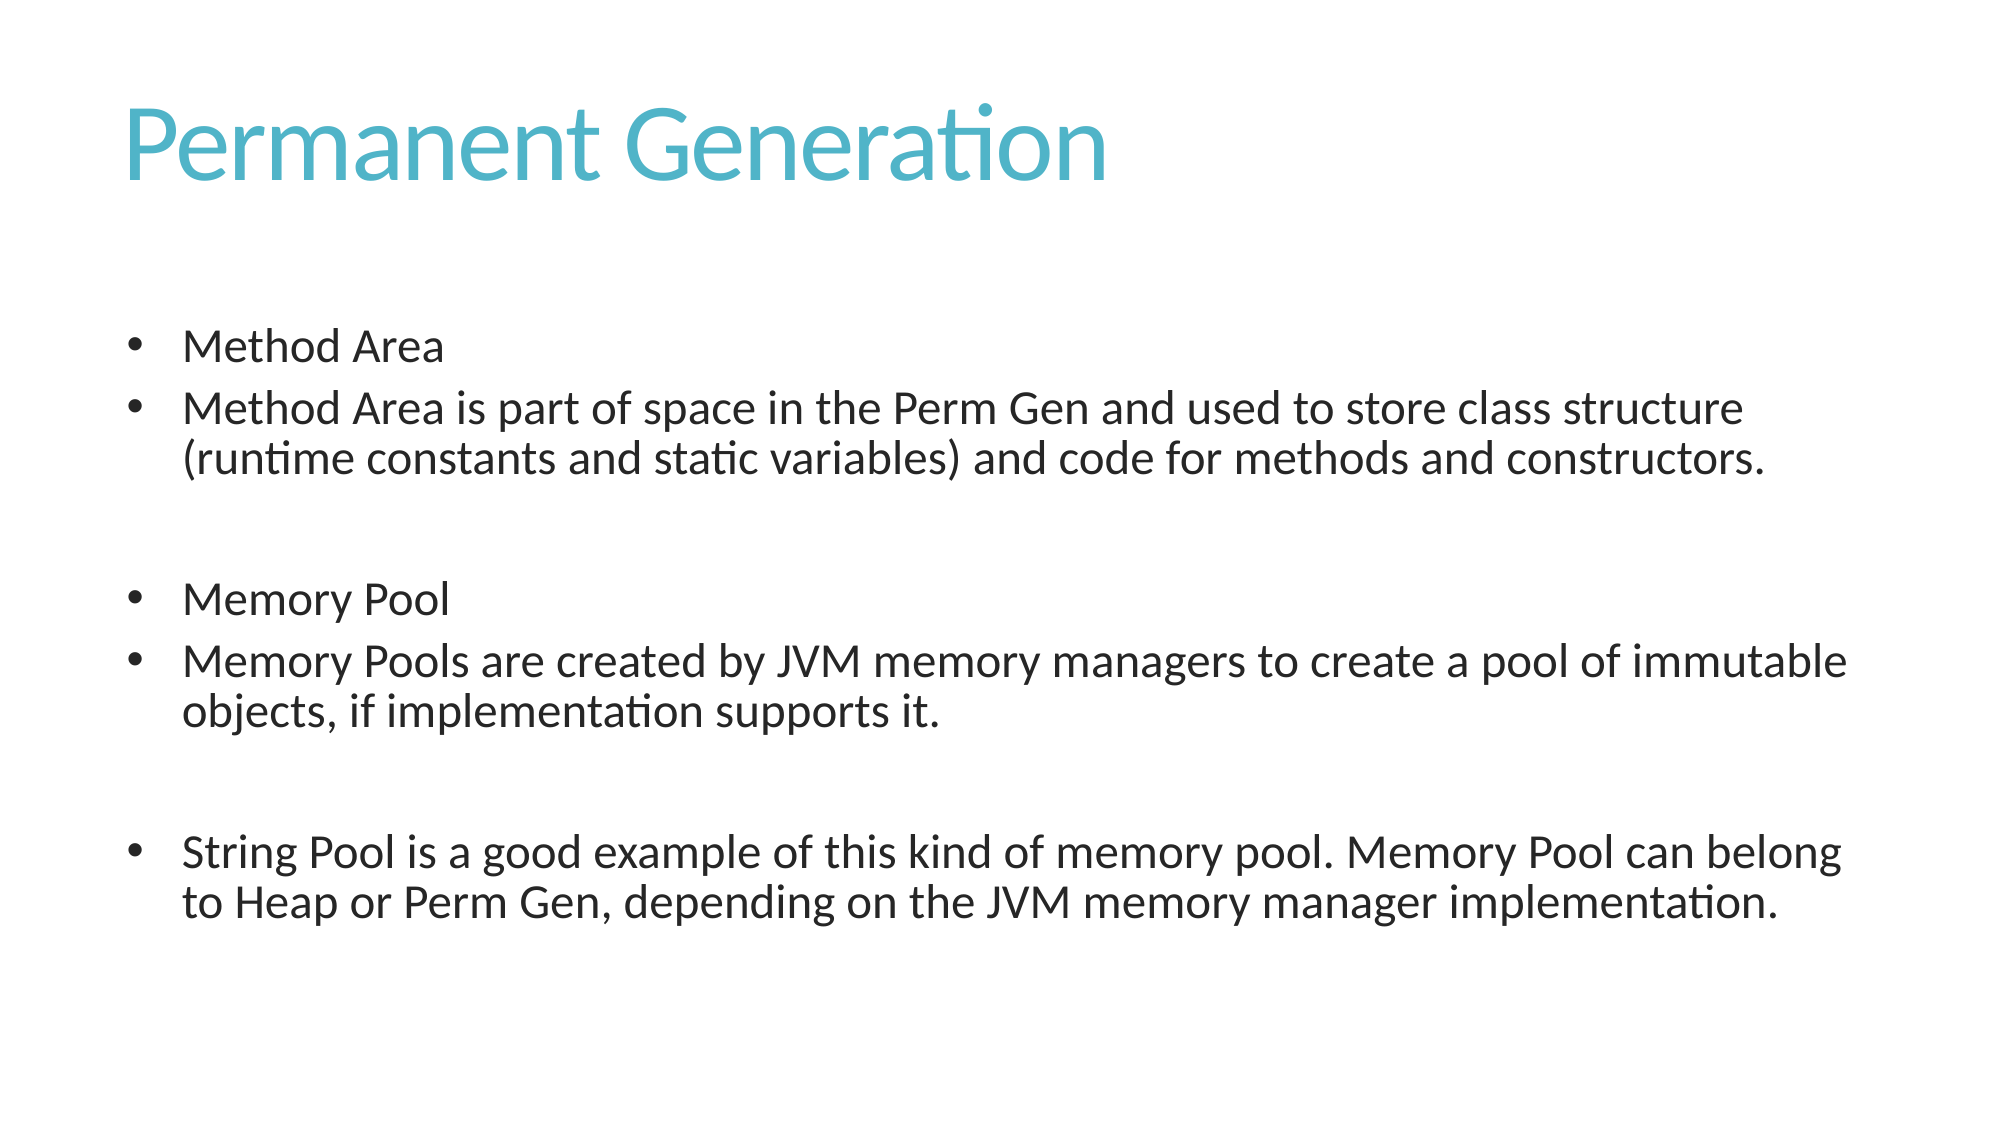

# Permanent Generation

Method Area
Method Area is part of space in the Perm Gen and used to store class structure (runtime constants and static variables) and code for methods and constructors.

Memory Pool
Memory Pools are created by JVM memory managers to create a pool of immutable objects, if implementation supports it.

String Pool is a good example of this kind of memory pool. Memory Pool can belong to Heap or Perm Gen, depending on the JVM memory manager implementation.